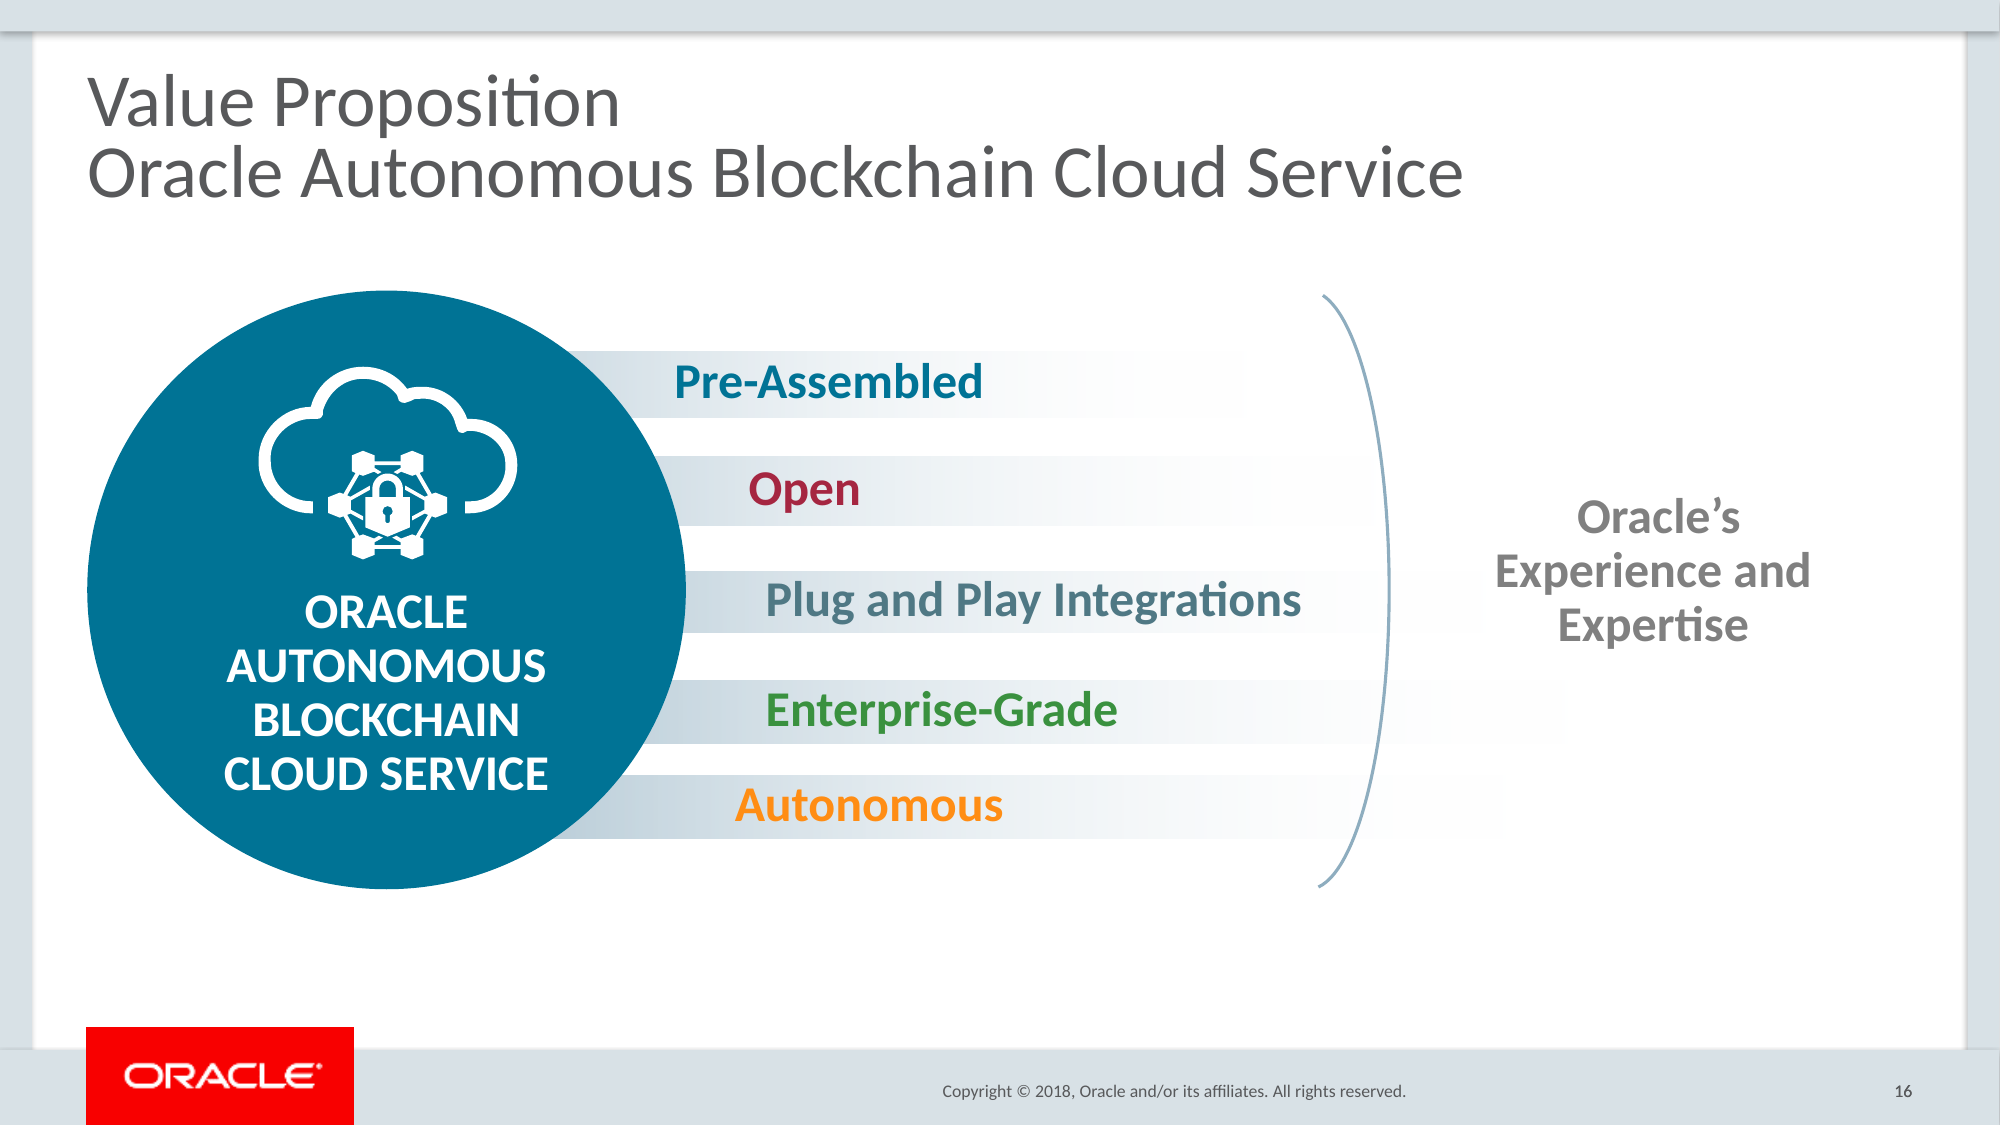

16
# Value Proposition Oracle Autonomous Blockchain Cloud Service
ORACLE AUTONOMOUS BLOCKCHAIN CLOUD SERVICE

 Oracle’s
Experience and Expertise
Pre-Assembled

  Open
  Plug and Play Integrations
  Enterprise-Grade
 Autonomous
16